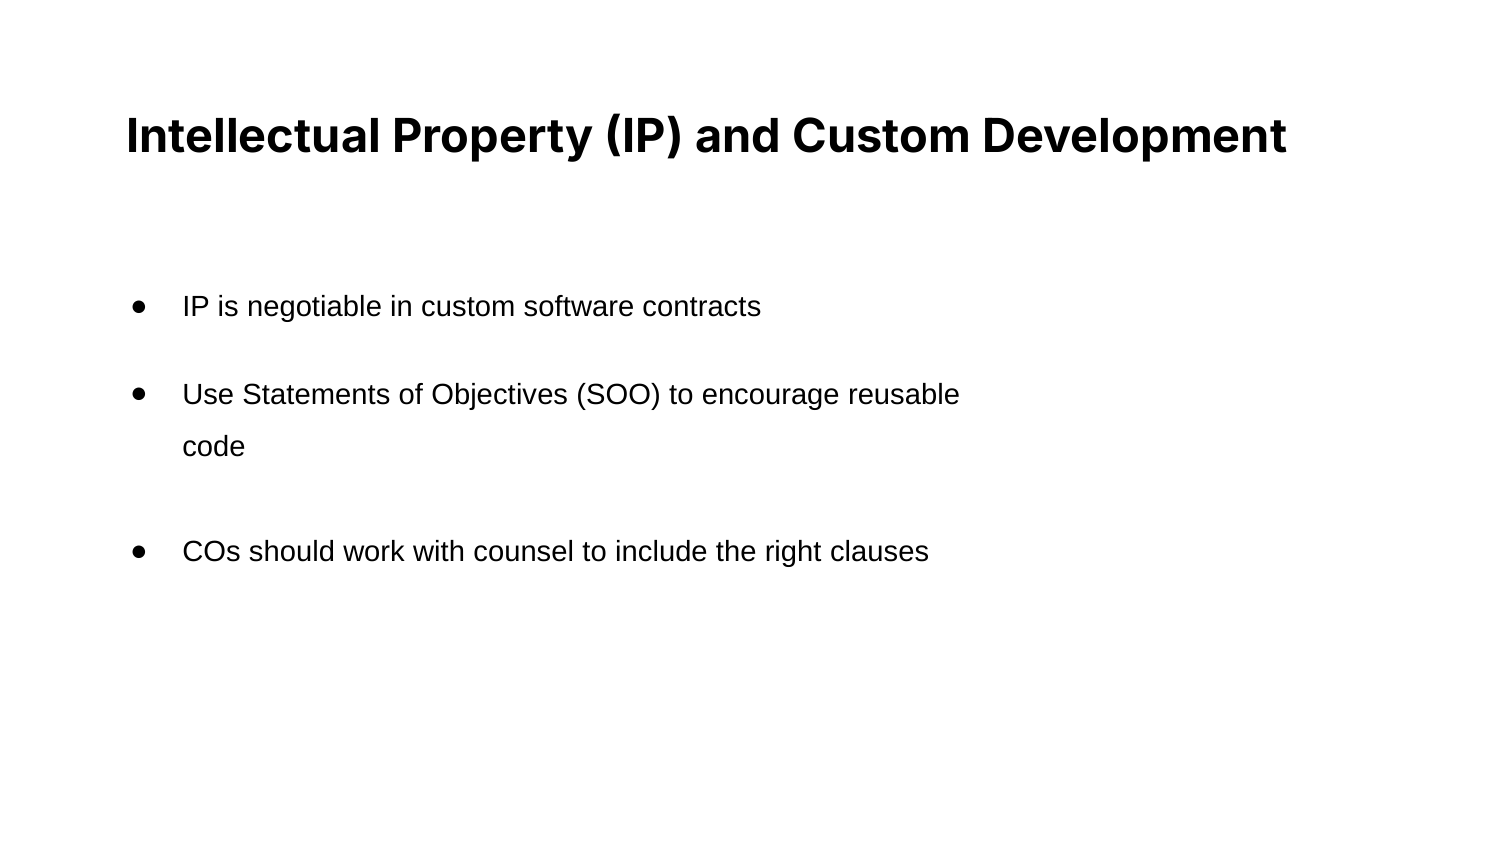

Intellectual Property (IP) and Custom Development
IP is negotiable in custom software contracts
Use Statements of Objectives (SOO) to encourage reusable code
COs should work with counsel to include the right clauses